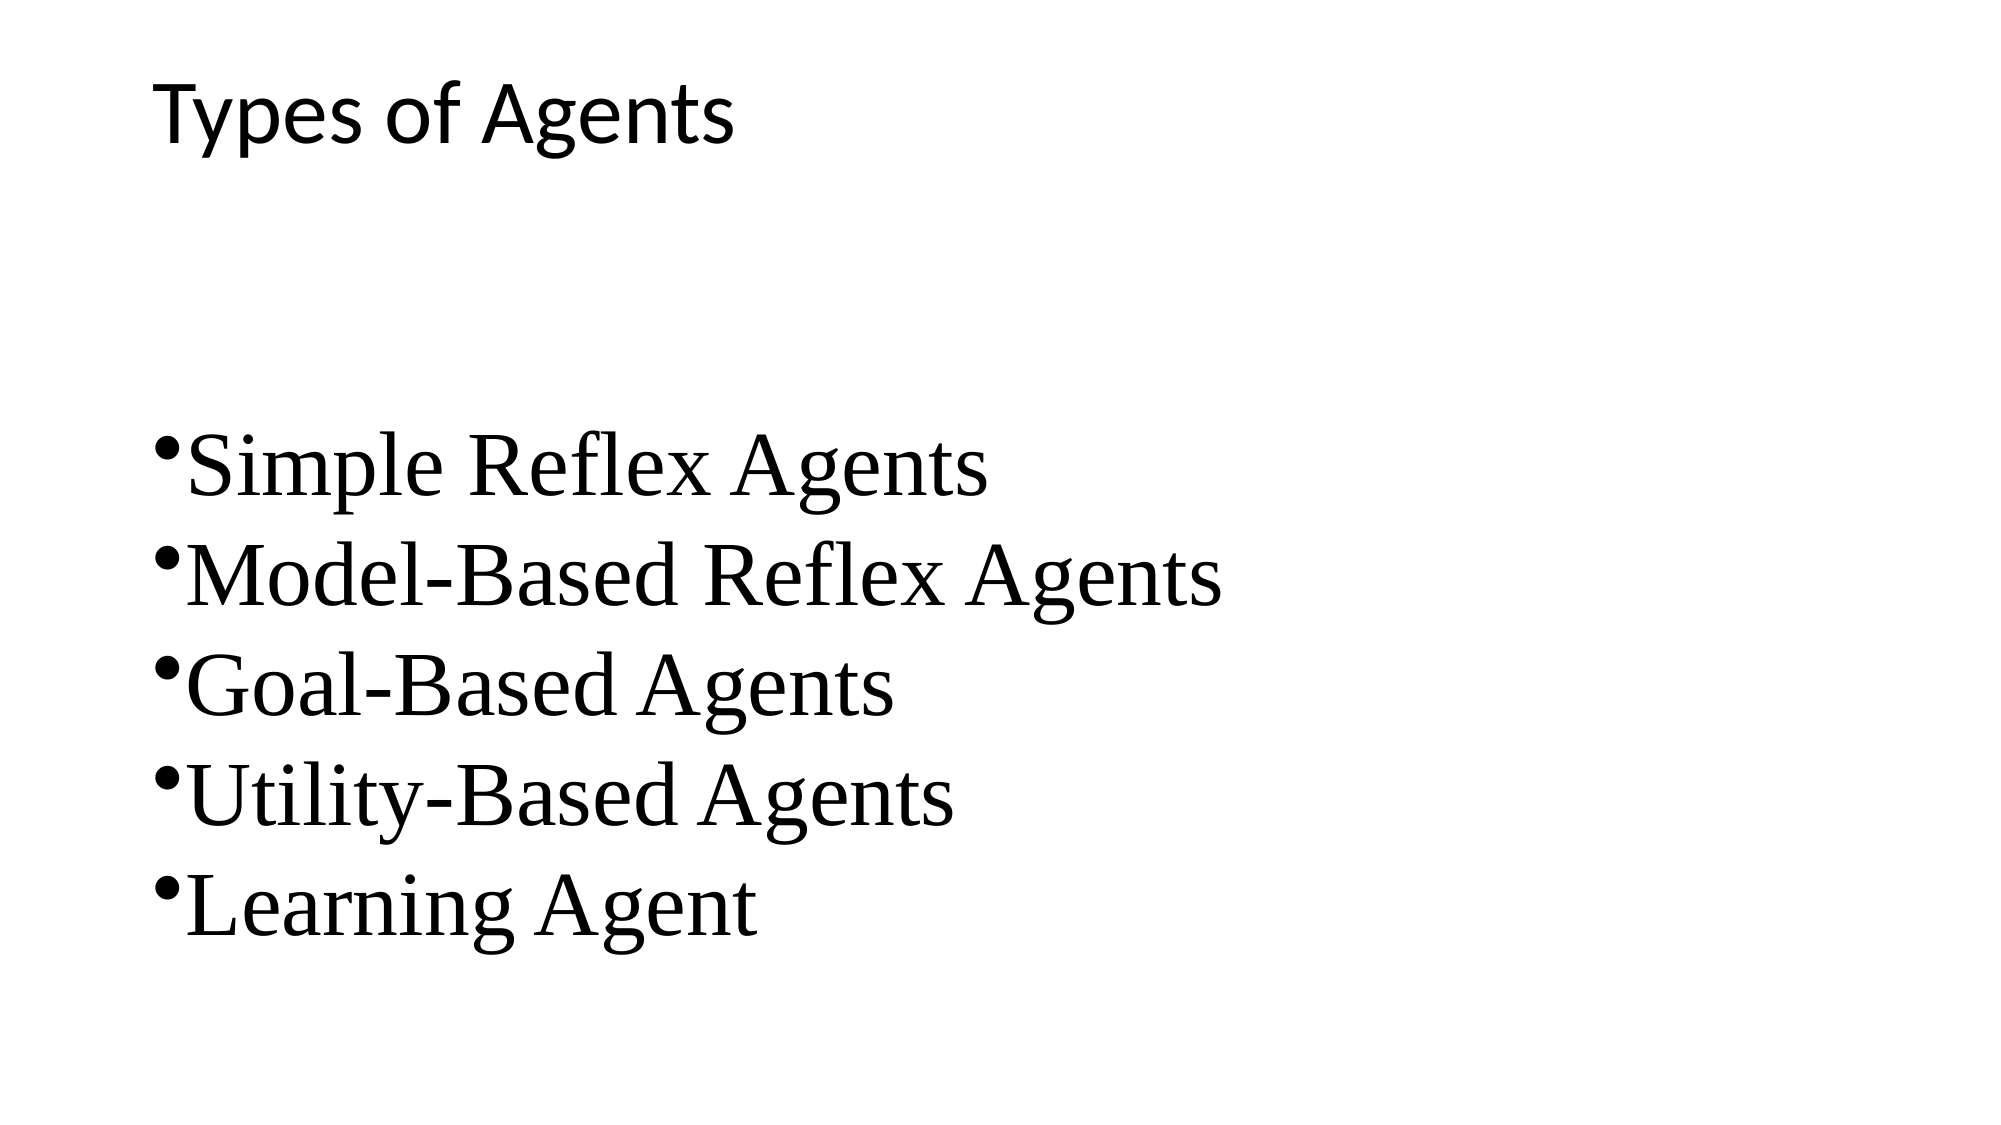

# Types of Agents

Simple Reflex Agents
Model-Based Reflex Agents
Goal-Based Agents
Utility-Based Agents
Learning Agent